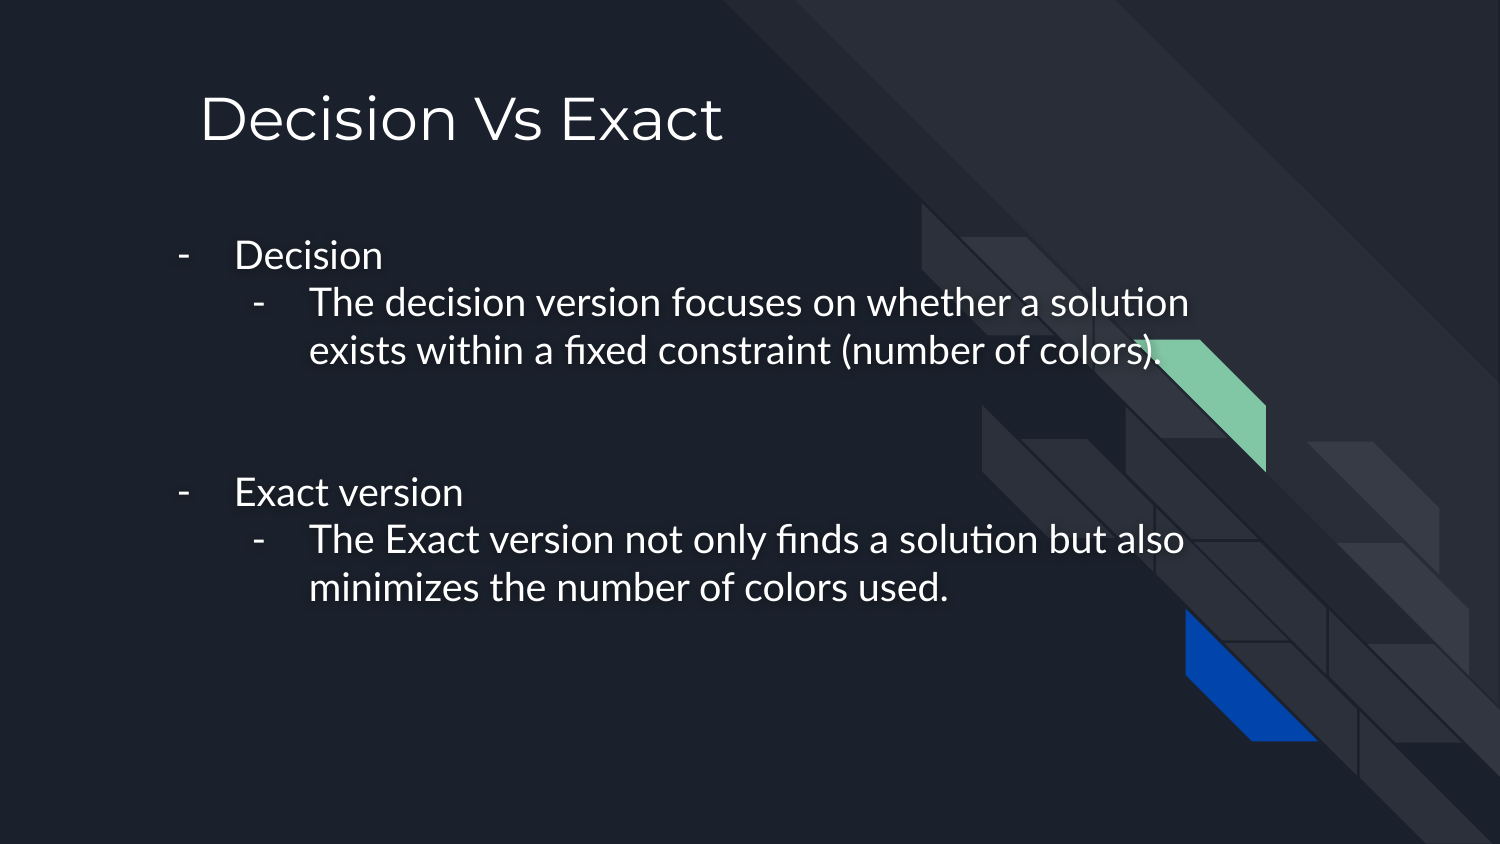

# Decision Vs Exact

Decision
The decision version focuses on whether a solution exists within a fixed constraint (number of colors).

Exact version
The Exact version not only finds a solution but also minimizes the number of colors used.